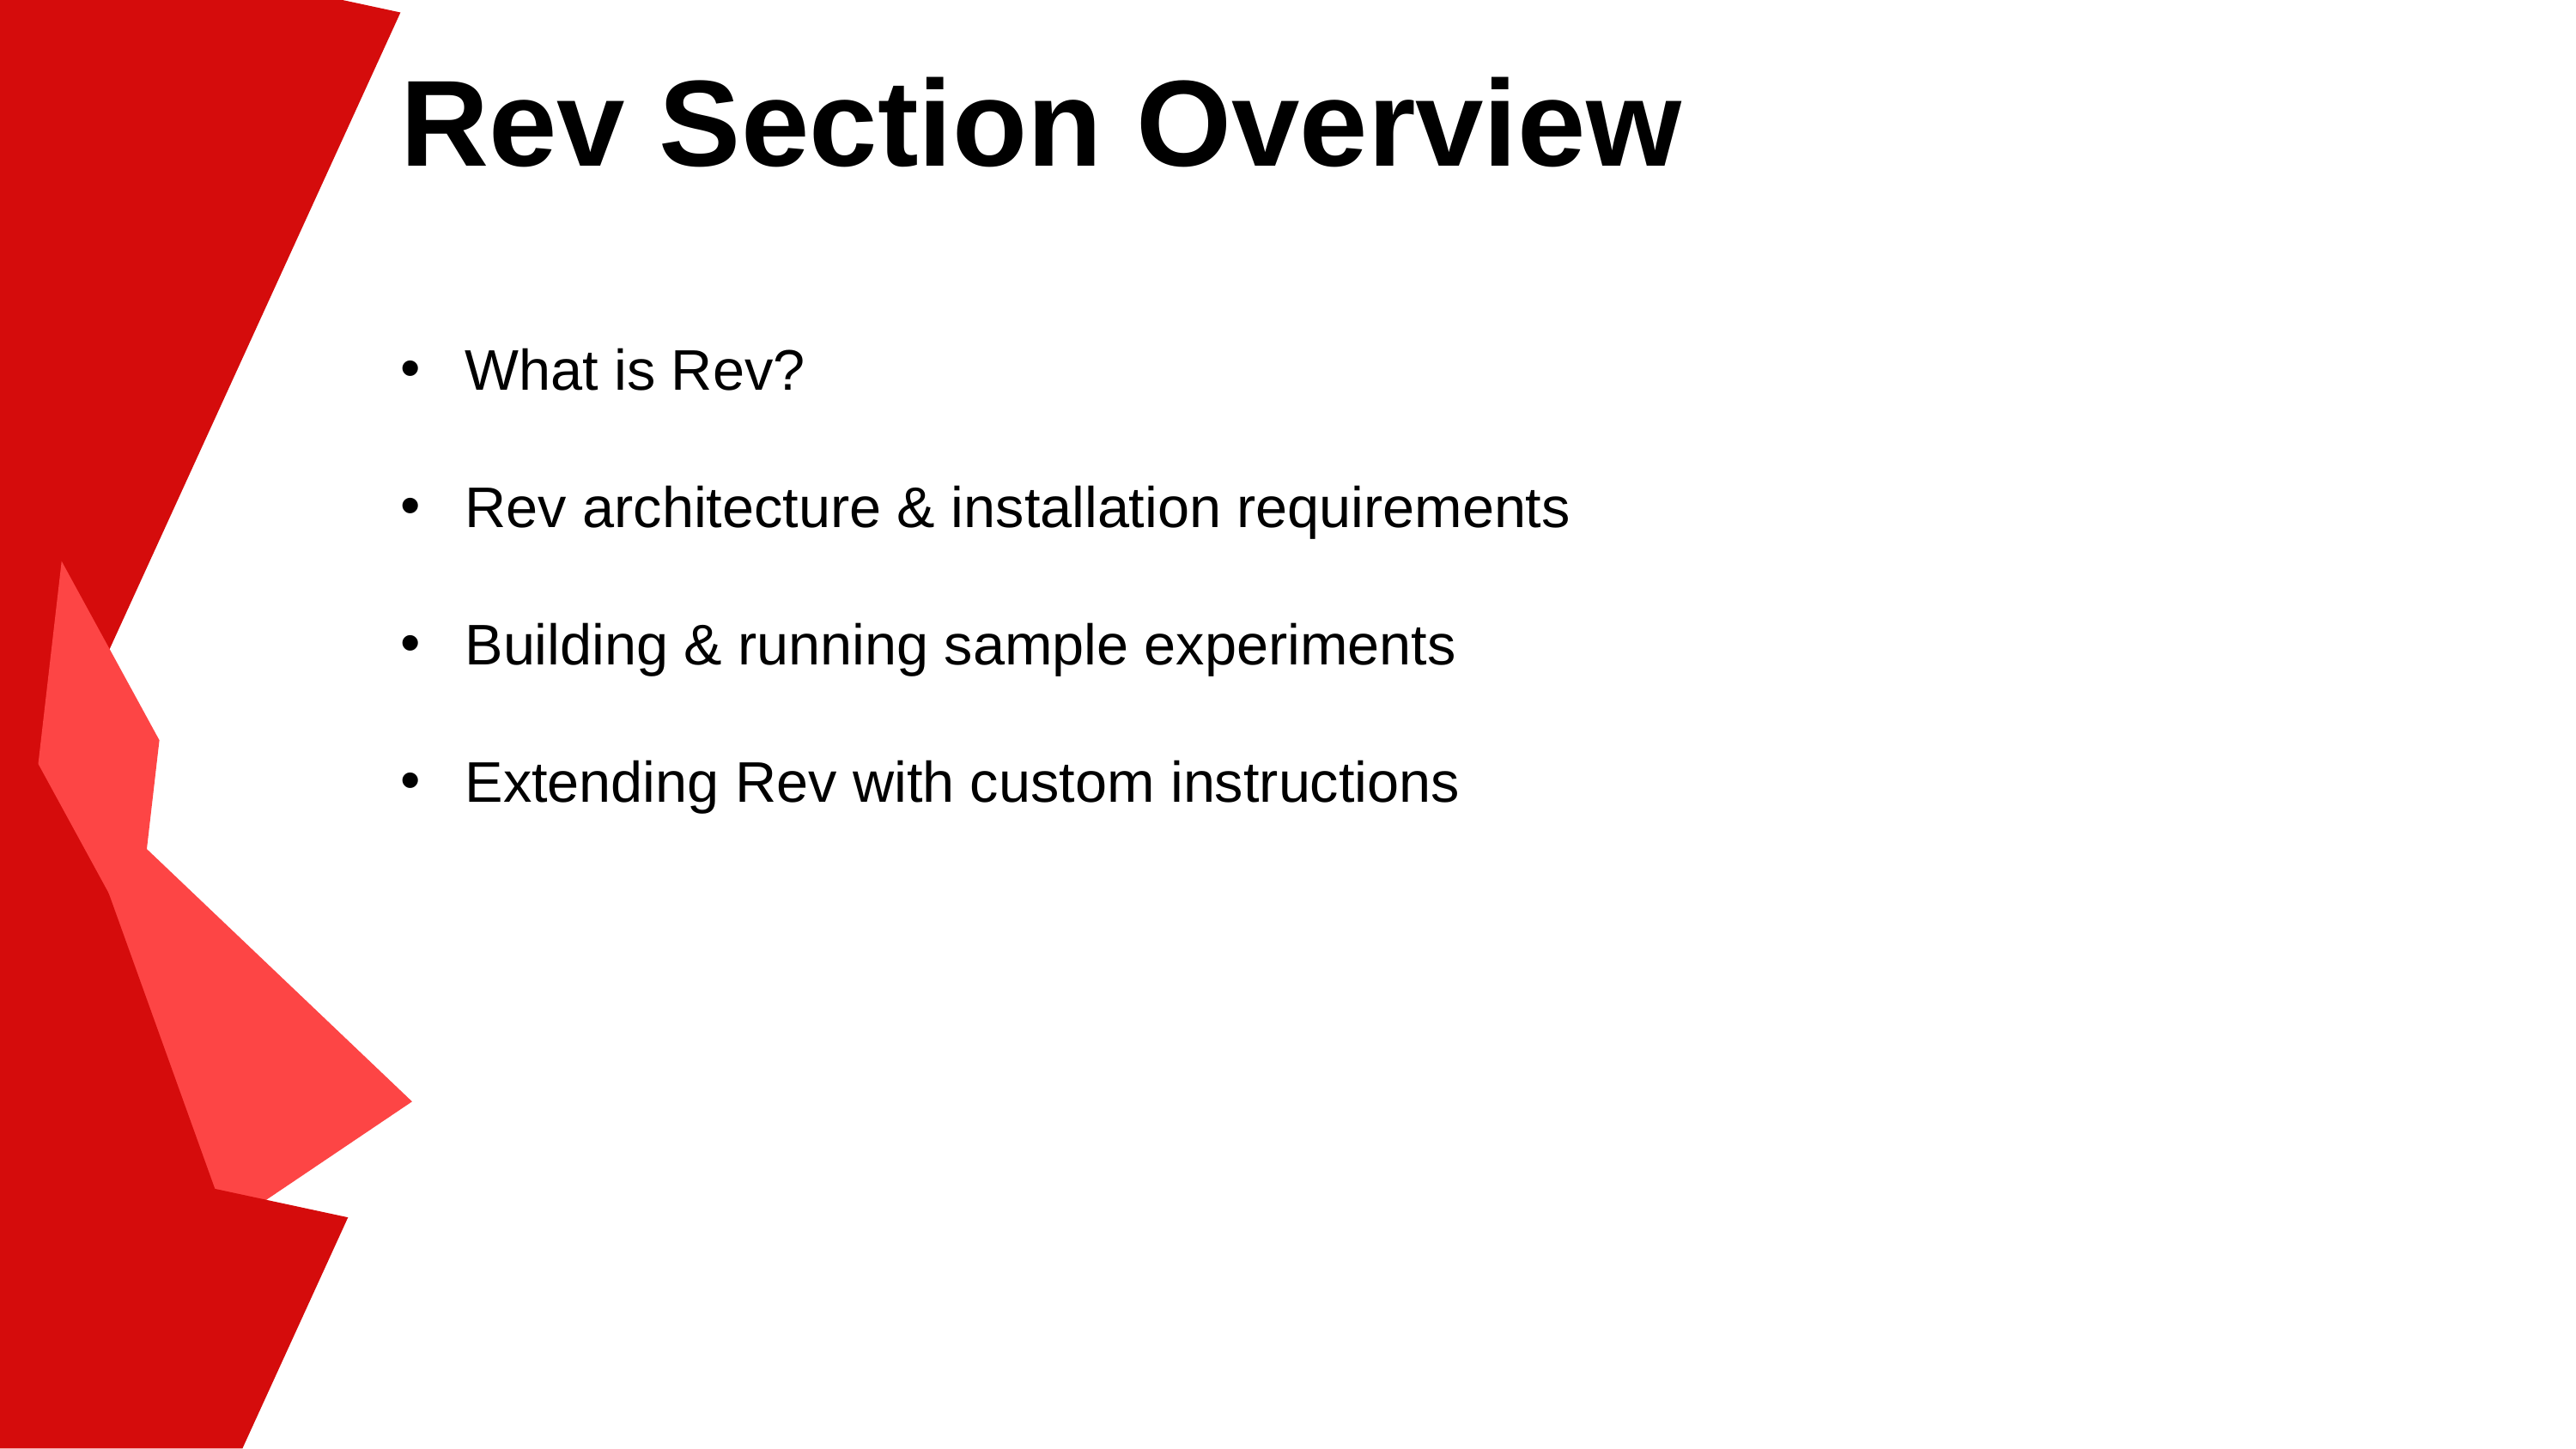

# Rev Section Overview
What is Rev?

Rev architecture & installation requirements

Building & running sample experiments

Extending Rev with custom instructions